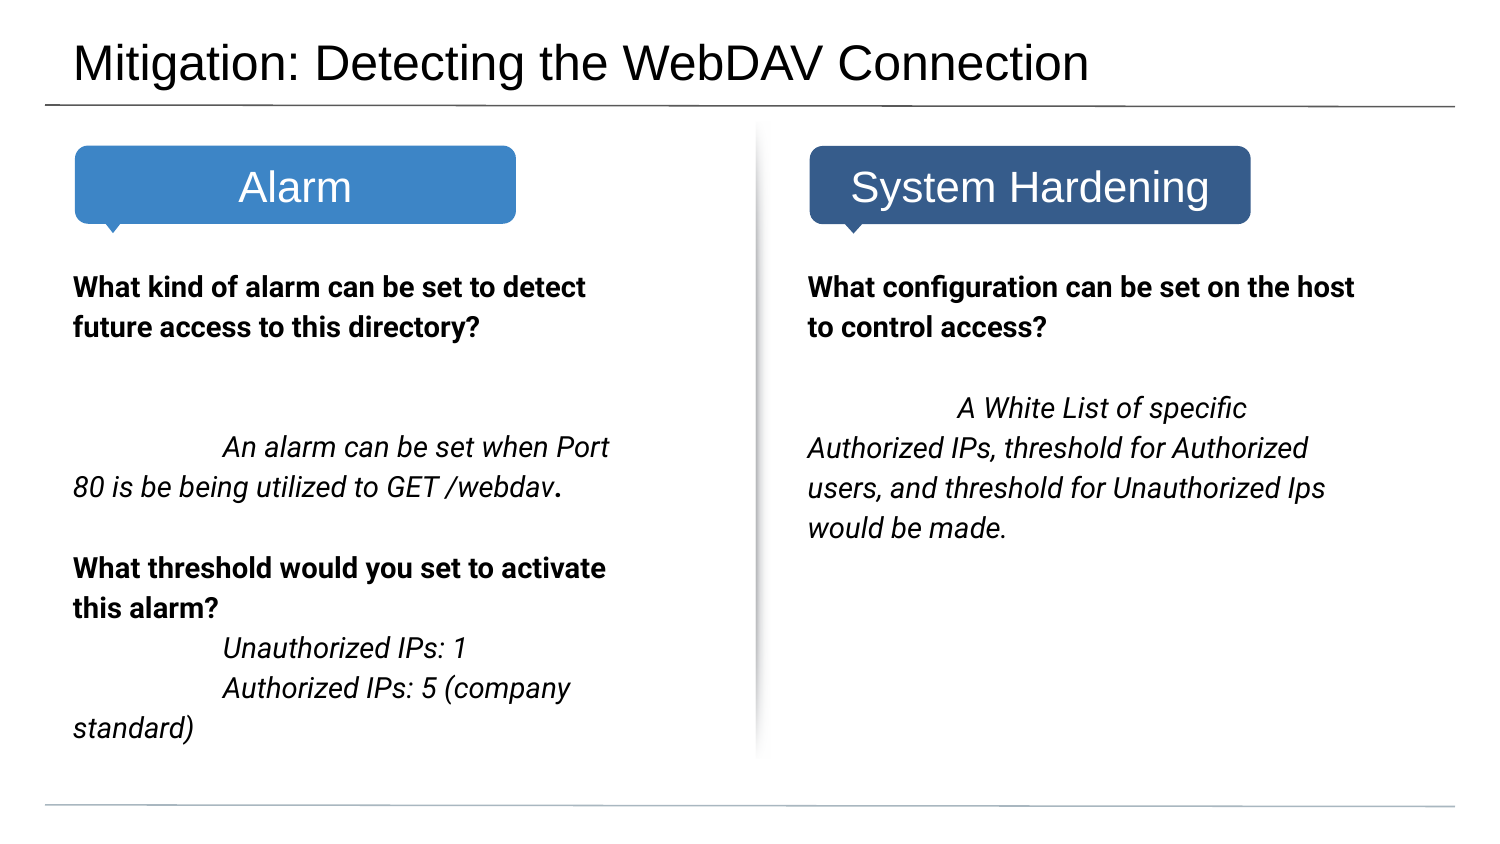

# Mitigation: Detecting the WebDAV Connection
What kind of alarm can be set to detect future access to this directory?

	An alarm can be set when Port 80 is be being utilized to GET /webdav.

What threshold would you set to activate this alarm?
	Unauthorized IPs: 1
	Authorized IPs: 5 (company standard)

What configuration can be set on the host to control access?

	A White List of specific Authorized IPs, threshold for Authorized users, and threshold for Unauthorized Ips would be made.